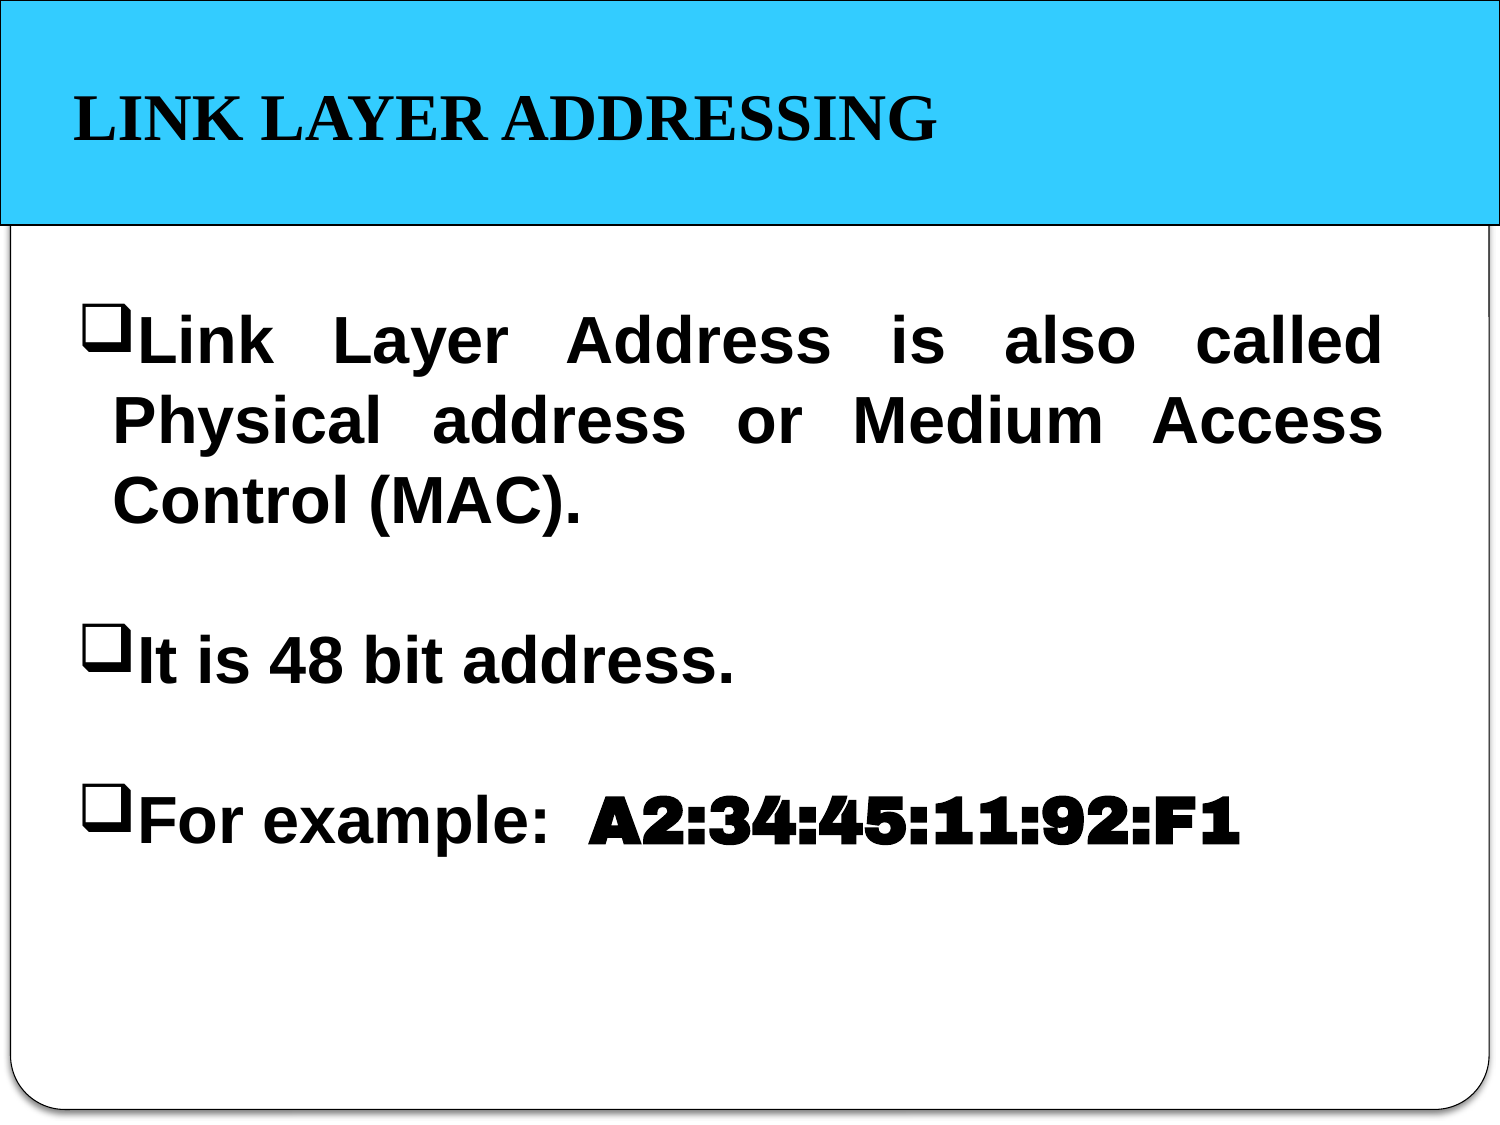

LINK LAYER ADDRESSING
Link Layer Address is also called Physical address or Medium Access Control (MAC).

It is 48 bit address.

For example:  A2:34:45:11:92:F1

9.27